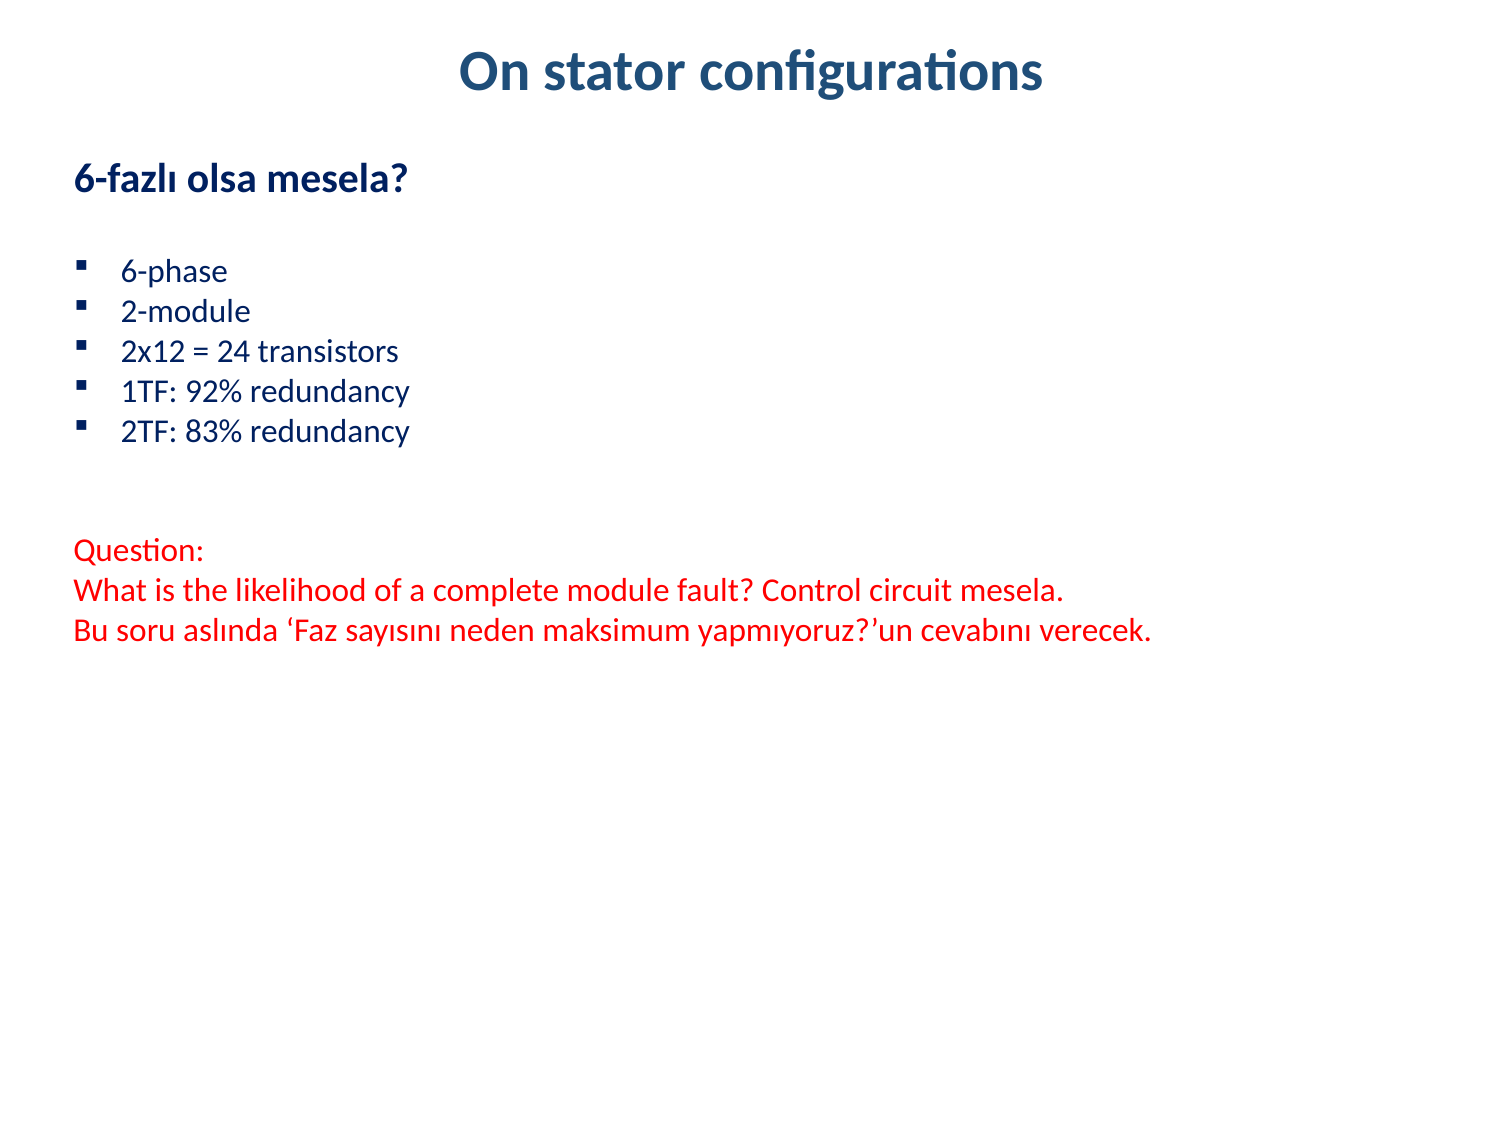

On stator configurations
6-fazlı olsa mesela?
6-phase
2-module
2x12 = 24 transistors
1TF: 92% redundancy
2TF: 83% redundancy
Question:
What is the likelihood of a complete module fault? Control circuit mesela.
Bu soru aslında ‘Faz sayısını neden maksimum yapmıyoruz?’un cevabını verecek.